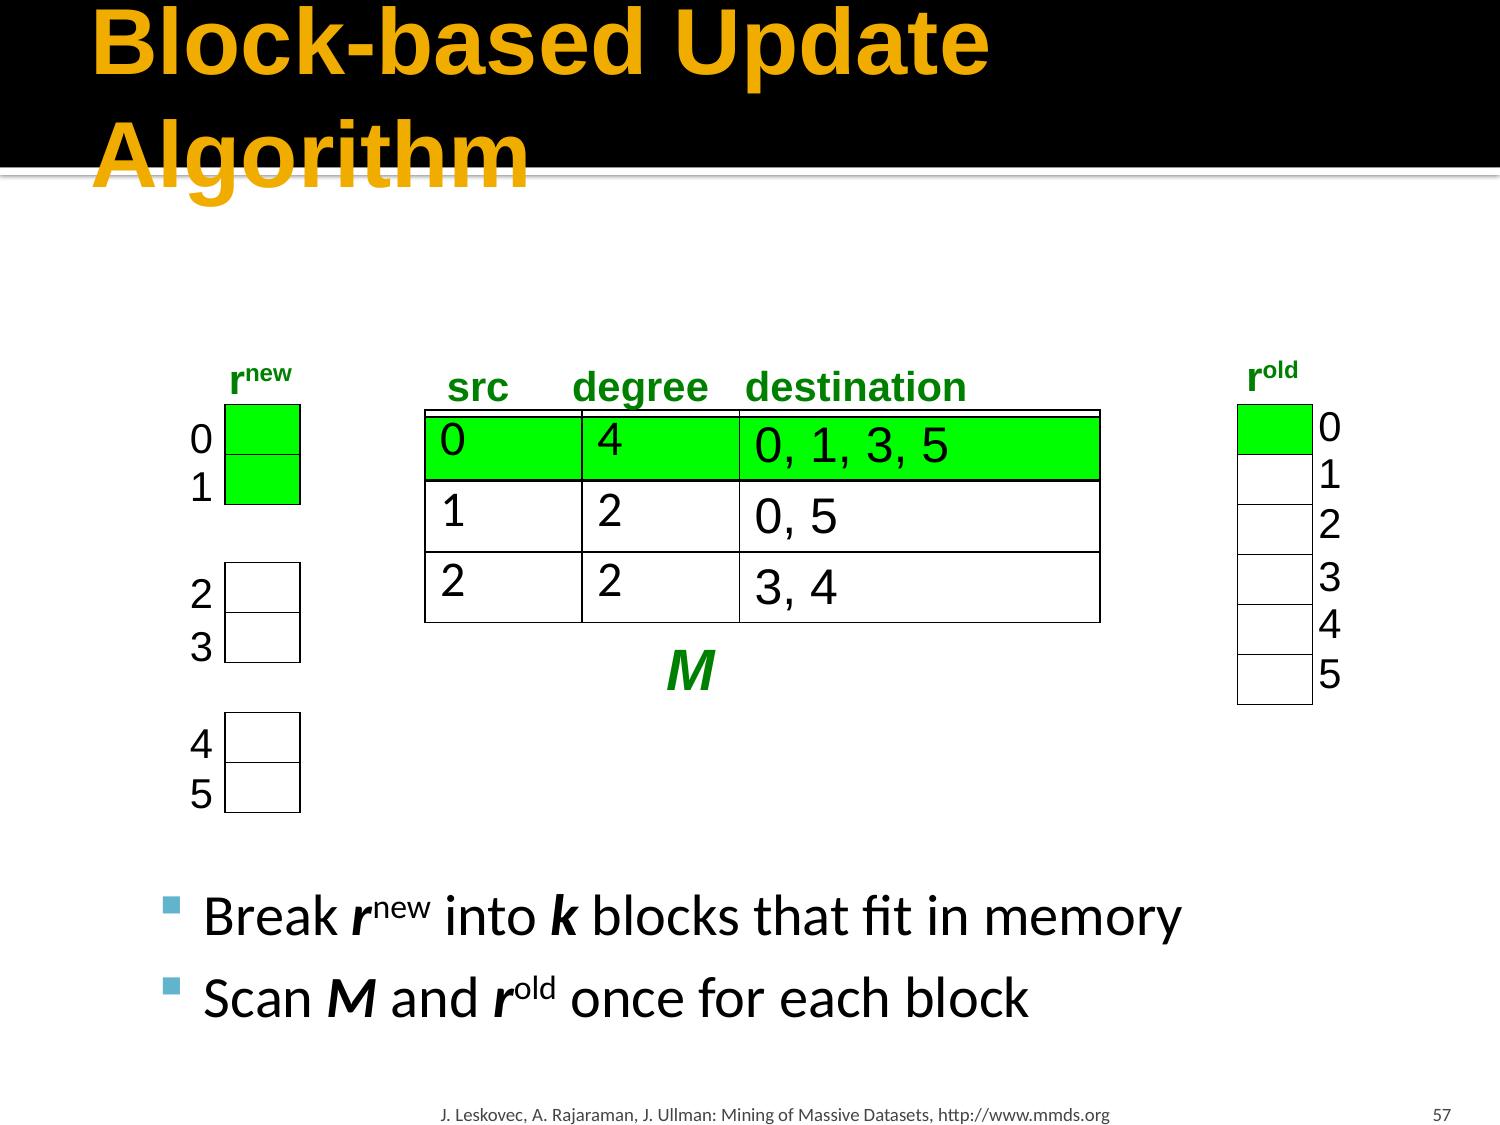

# Block-based Update Algorithm

rold
rnew
src
degree
destination
0
0

| 0 | 4 | 0, 1, 3, 5 |
| --- | --- | --- |
| 1 | 2 | 0, 5 |
| 2 | 2 | 3, 4 |

1
1

2

3

2

4

3

M
5

4

5

Break rnew into k blocks that fit in memory
Scan M and rold once for each block
J. Leskovec, A. Rajaraman, J. Ullman: Mining of Massive Datasets, http://www.mmds.org
57